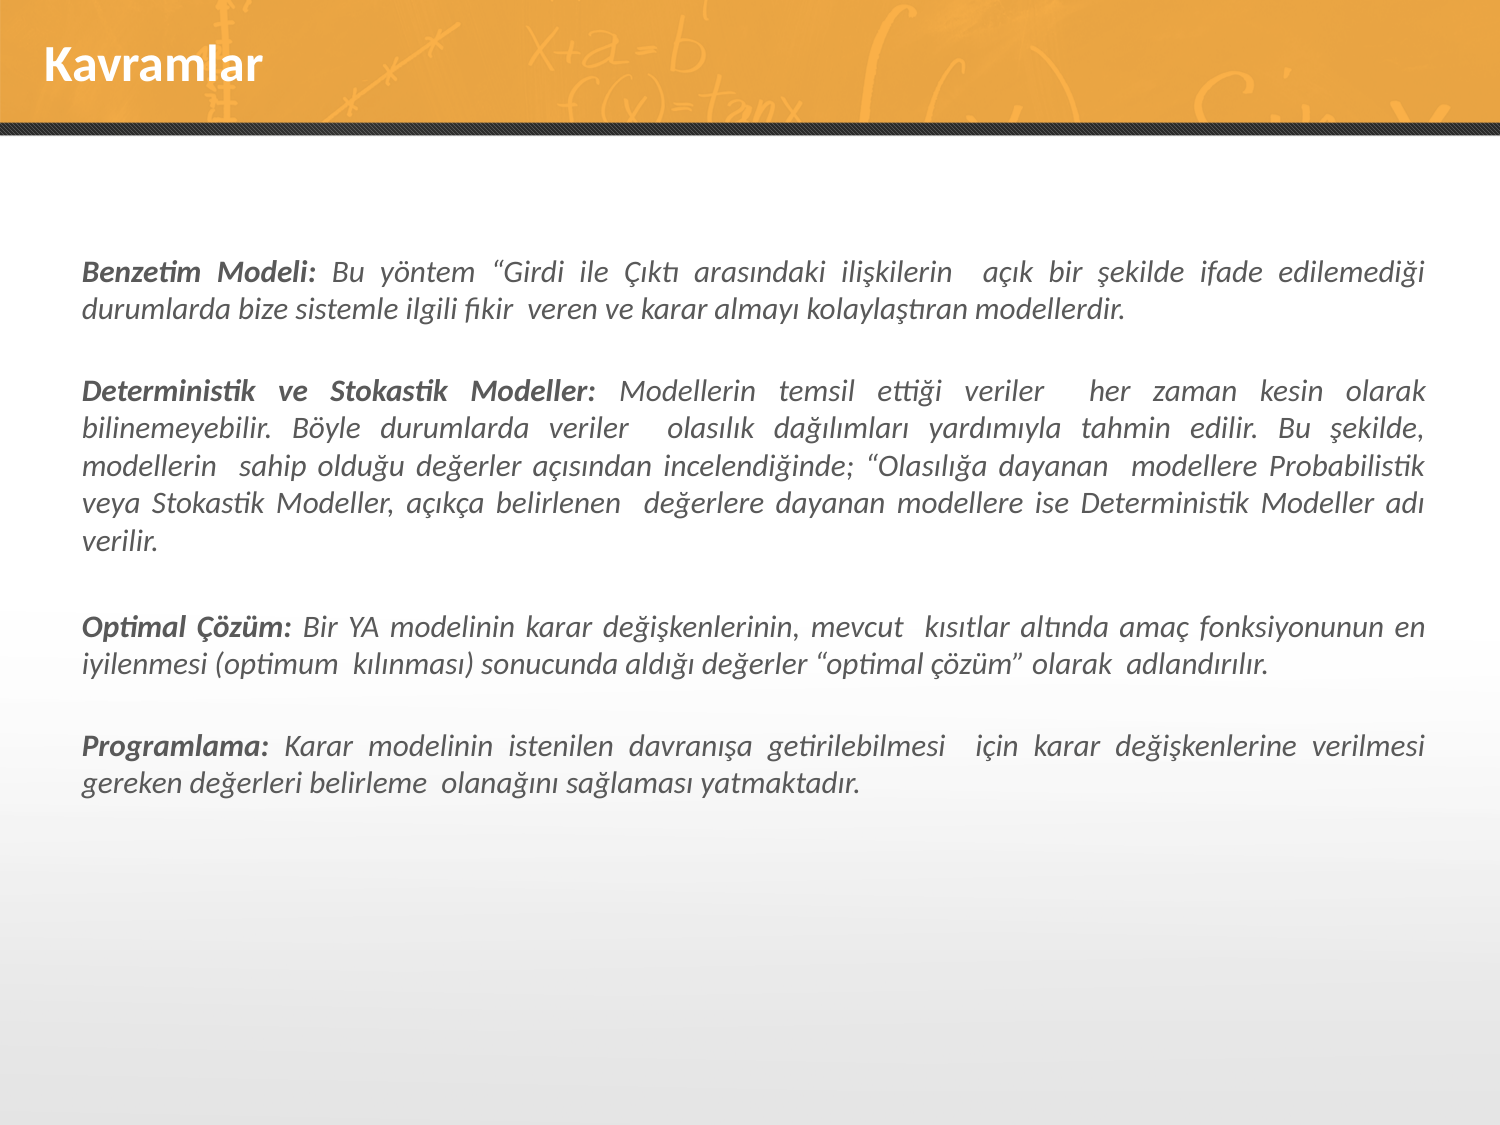

# Kavramlar
Benzetim Modeli: Bu yöntem “Girdi ile Çıktı arasındaki ilişkilerin  açık bir şekilde ifade edilemediği durumlarda bize sistemle ilgili fikir  veren ve karar almayı kolaylaştıran modellerdir.

Deterministik ve Stokastik Modeller: Modellerin temsil ettiği veriler  her zaman kesin olarak bilinemeyebilir. Böyle durumlarda veriler  olasılık dağılımları yardımıyla tahmin edilir. Bu şekilde, modellerin  sahip olduğu değerler açısından incelendiğinde; “Olasılığa dayanan  modellere Probabilistik veya Stokastik Modeller, açıkça belirlenen  değerlere dayanan modellere ise Deterministik Modeller adı verilir.

Optimal Çözüm: Bir YA modelinin karar değişkenlerinin, mevcut  kısıtlar altında amaç fonksiyonunun en iyilenmesi (optimum  kılınması) sonucunda aldığı değerler “optimal çözüm” olarak  adlandırılır.

Programlama: Karar modelinin istenilen davranışa getirilebilmesi  için karar değişkenlerine verilmesi gereken değerleri belirleme  olanağını sağlaması yatmaktadır.